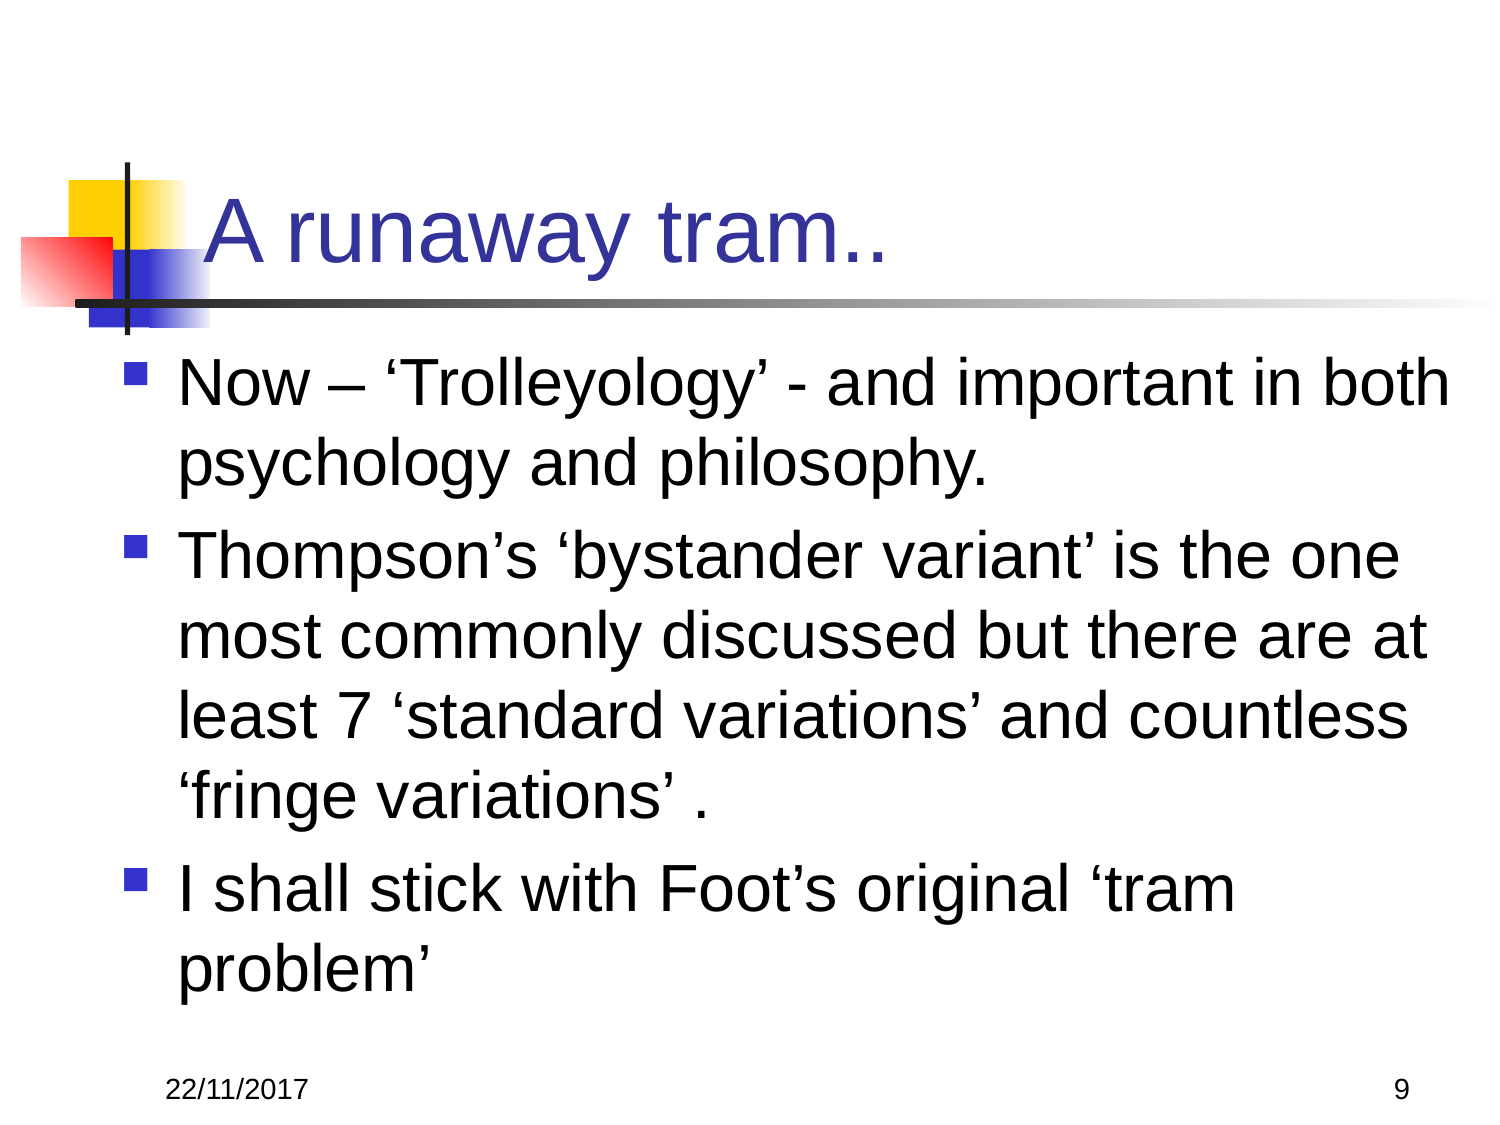

# A runaway tram..
Now – ‘Trolleyology’ - and important in both psychology and philosophy.
Thompson’s ‘bystander variant’ is the one most commonly discussed but there are at least 7 ‘standard variations’ and countless ‘fringe variations’ .
I shall stick with Foot’s original ‘tram problem’

22/11/2017

9